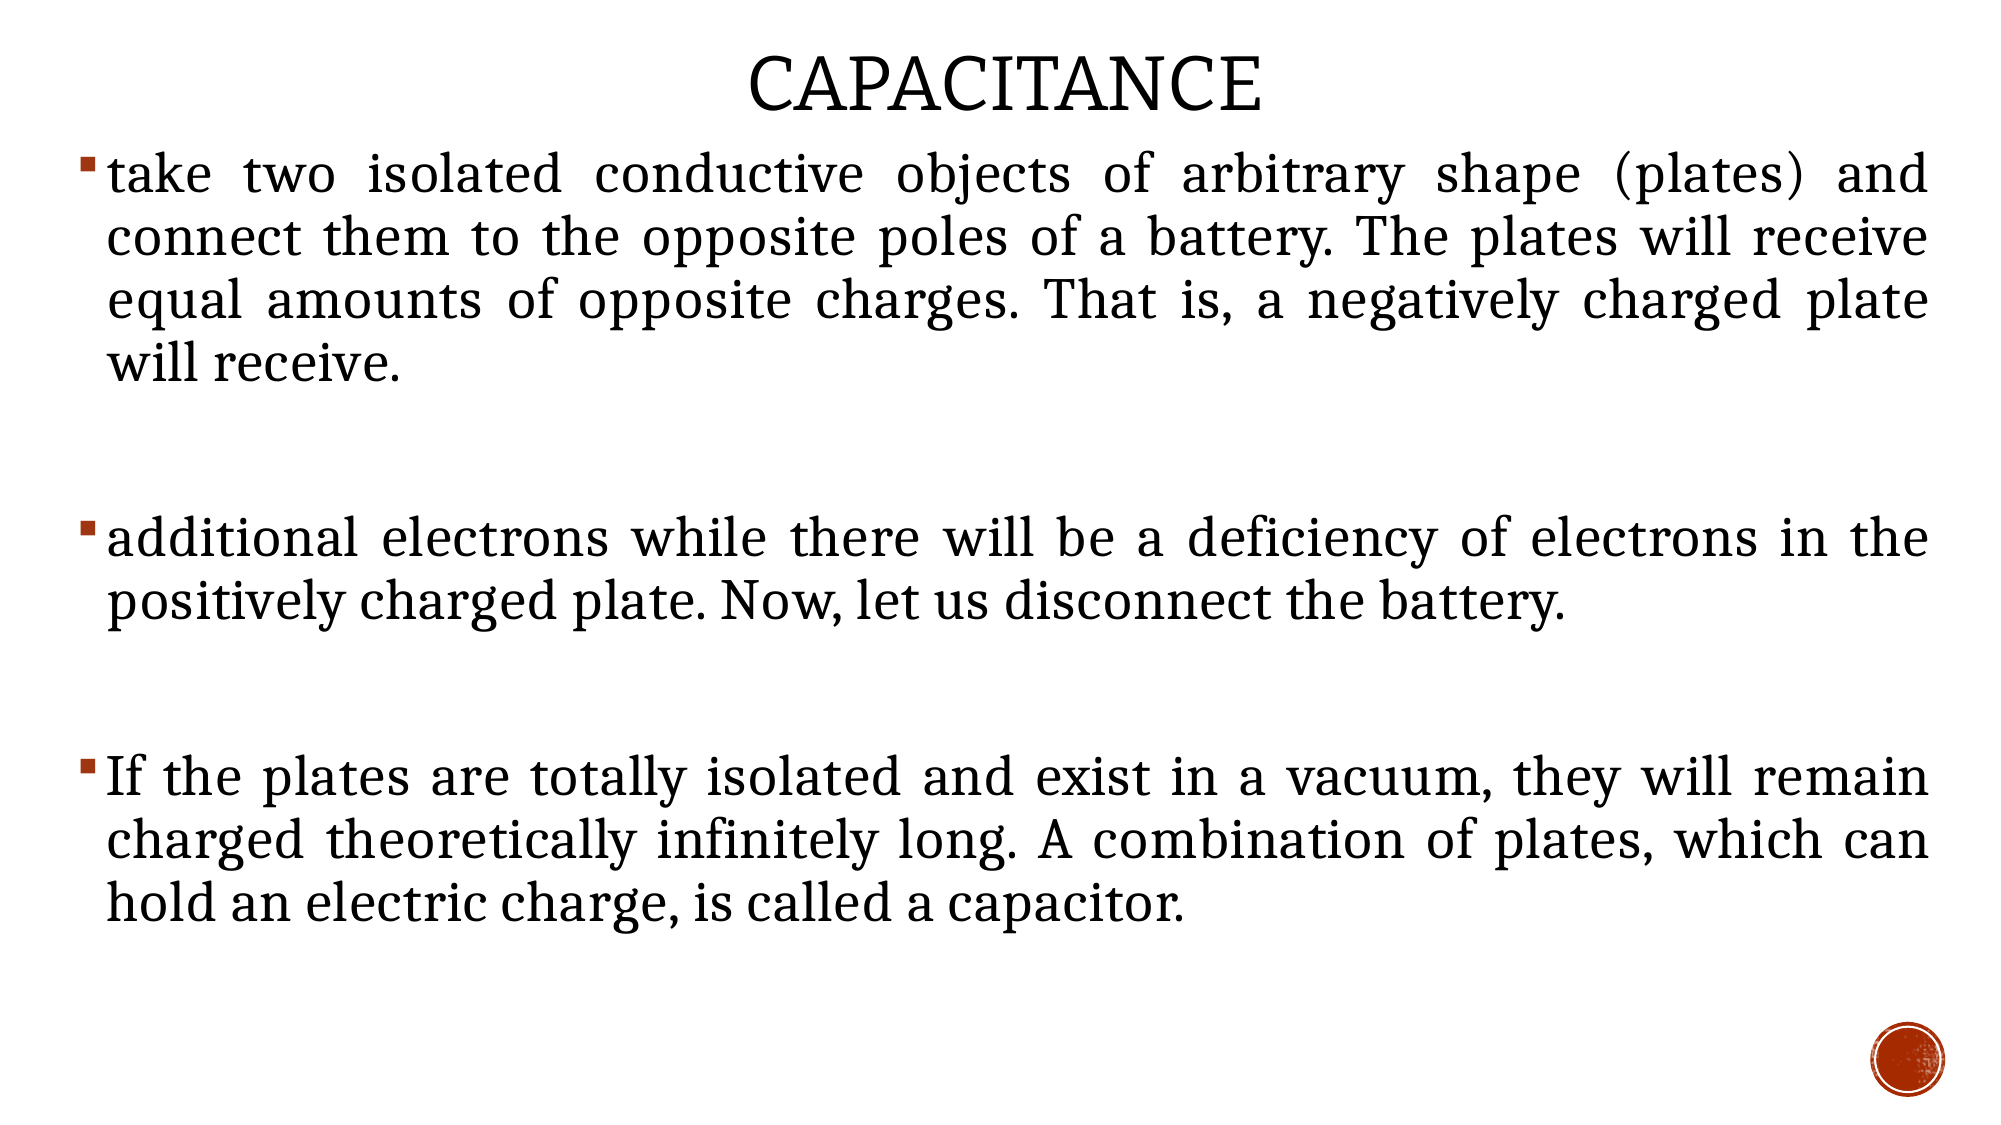

# Capacitance
take two isolated conductive objects of arbitrary shape (plates) and connect them to the opposite poles of a battery. The plates will receive equal amounts of opposite charges. That is, a negatively charged plate will receive.

additional electrons while there will be a deficiency of electrons in the positively charged plate. Now, let us disconnect the battery.

If the plates are totally isolated and exist in a vacuum, they will remain charged theoretically infinitely long. A combination of plates, which can hold an electric charge, is called a capacitor.